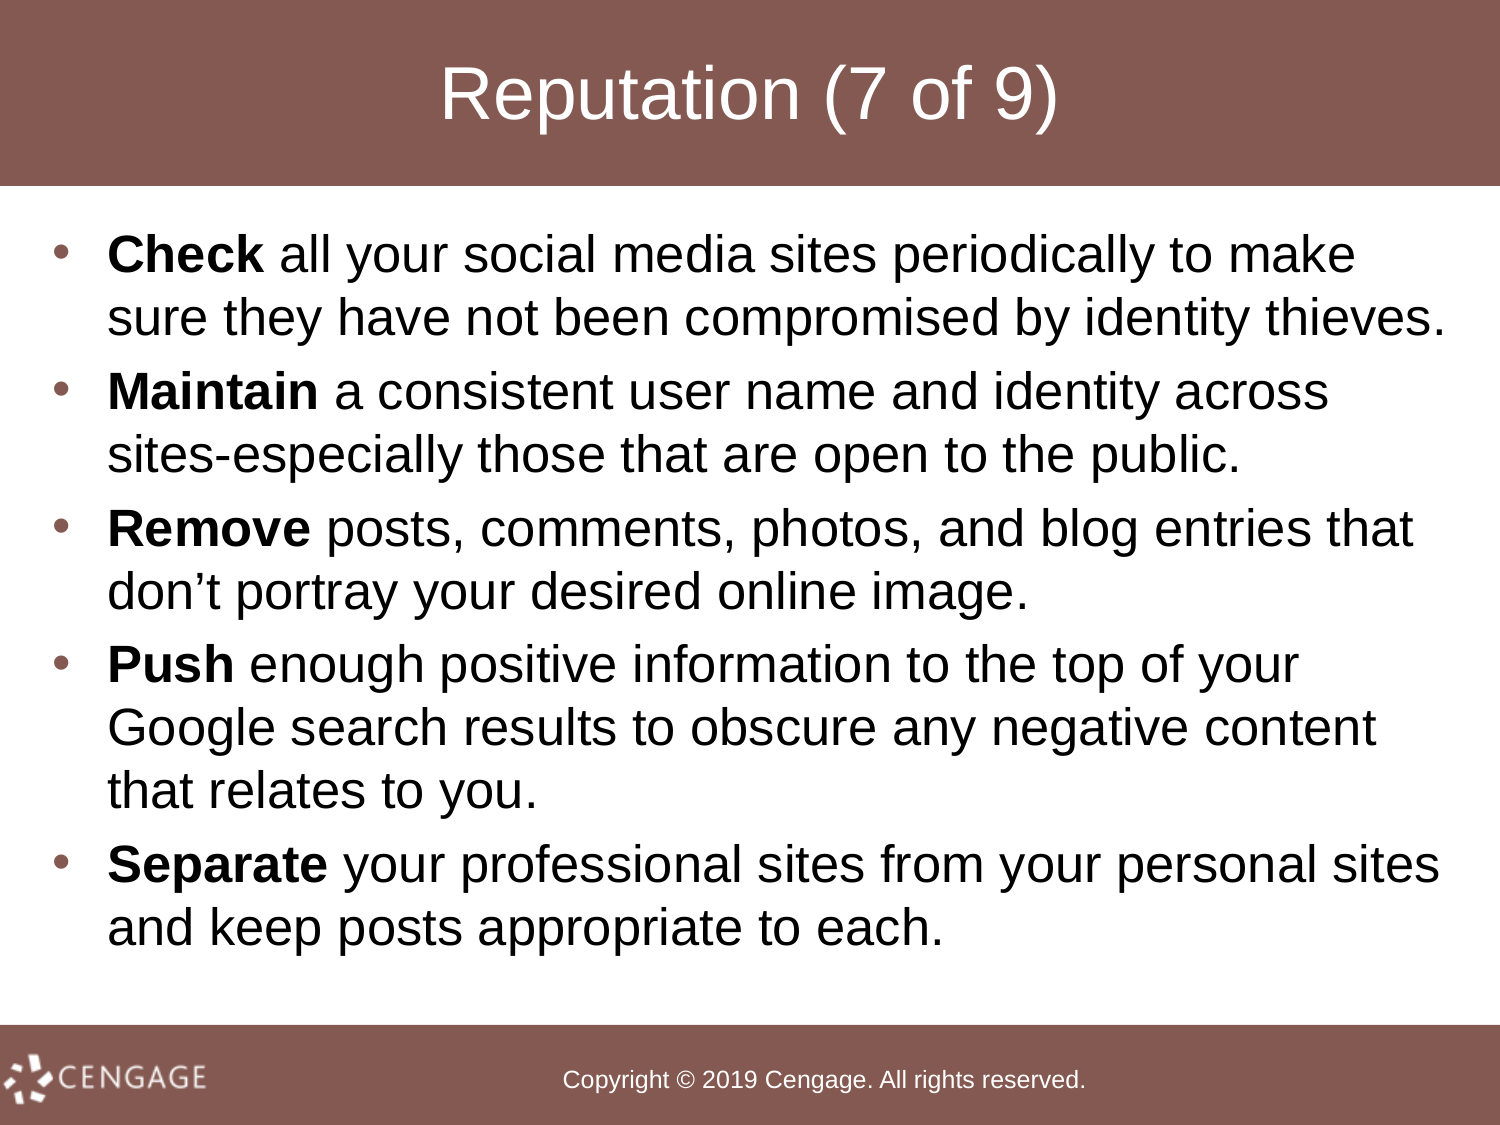

# Reputation (7 of 9)
Check all your social media sites periodically to make sure they have not been compromised by identity thieves.
Maintain a consistent user name and identity across sites-especially those that are open to the public.
Remove posts, comments, photos, and blog entries that don’t portray your desired online image.
Push enough positive information to the top of your Google search results to obscure any negative content that relates to you.
Separate your professional sites from your personal sites and keep posts appropriate to each.